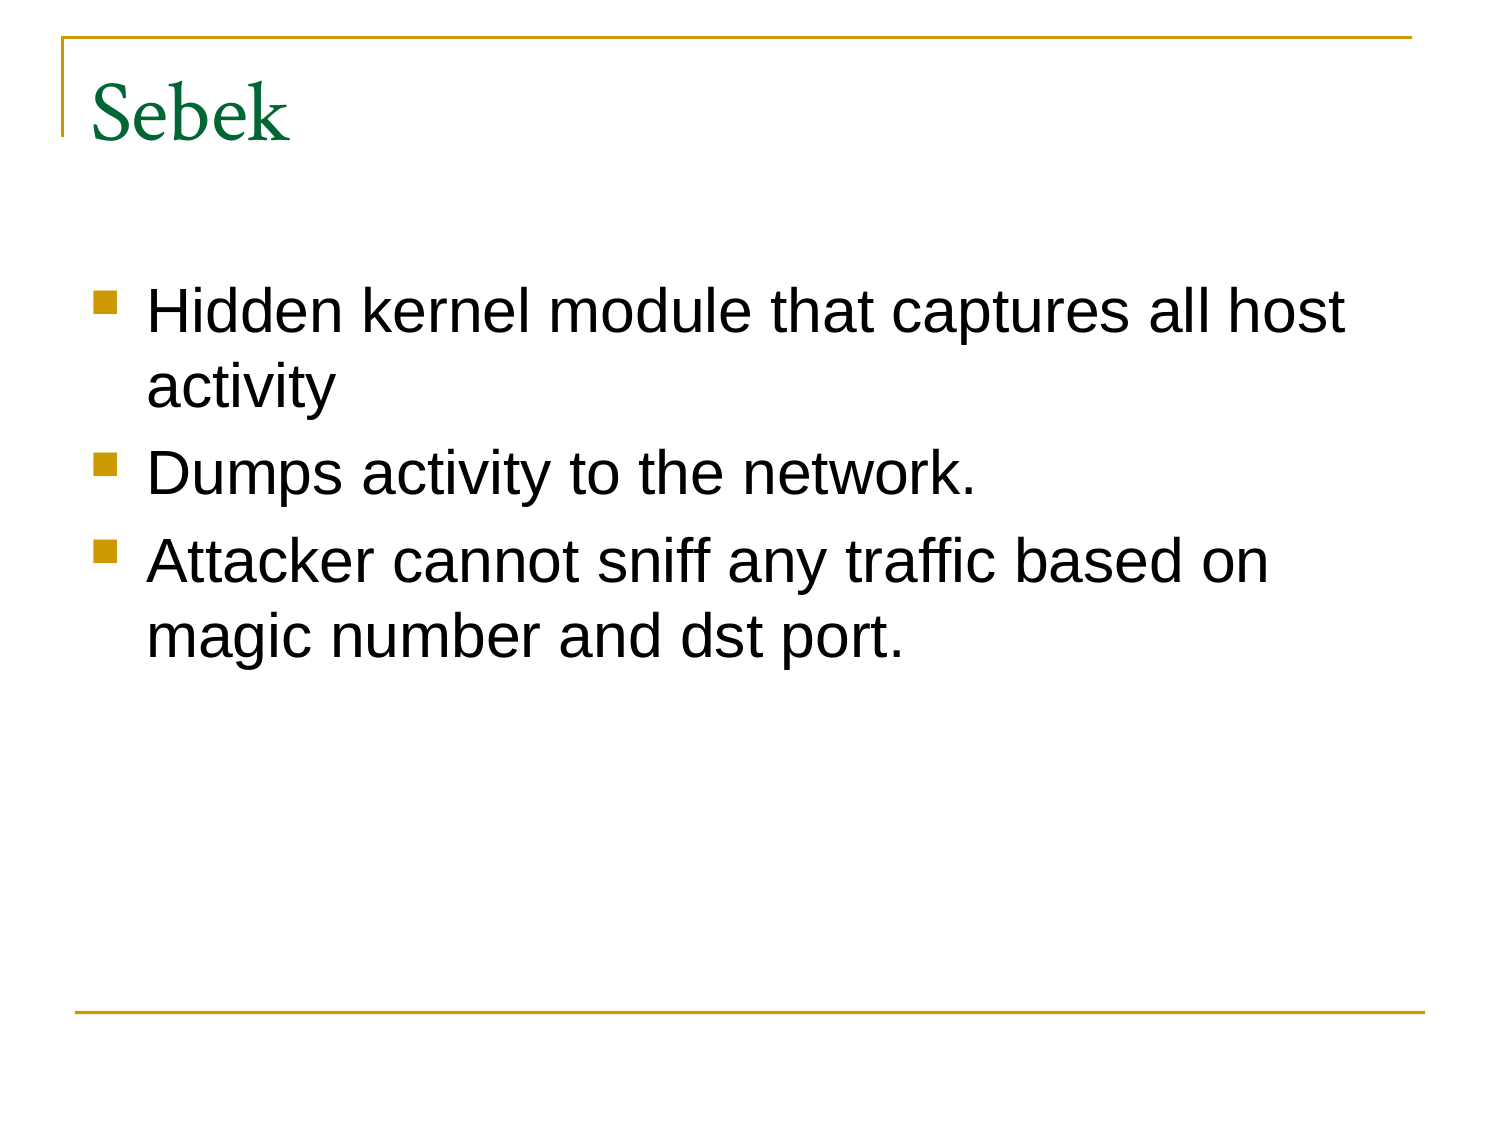

# Sebek
Hidden kernel module that captures all host activity
Dumps activity to the network.
Attacker cannot sniff any traffic based on magic number and dst port.